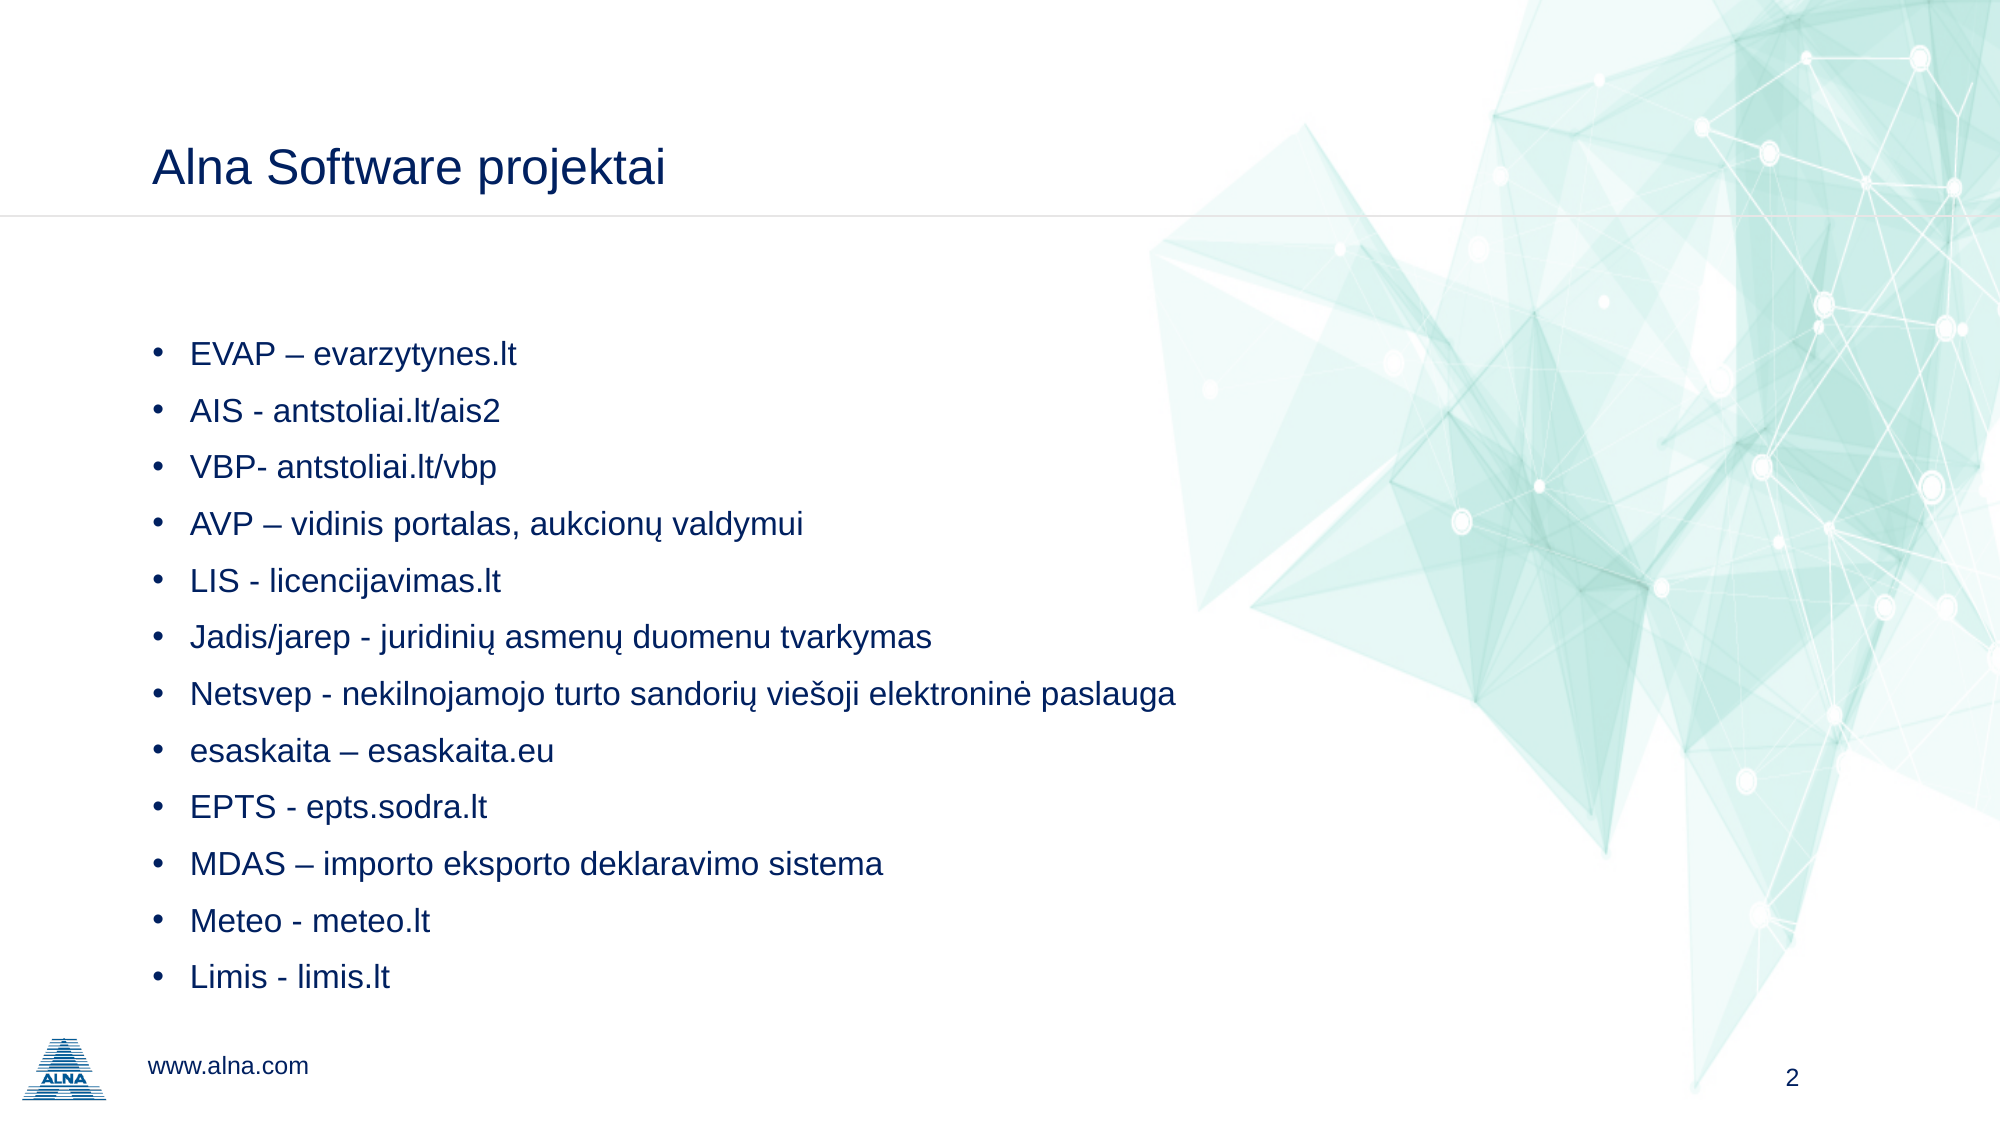

# Alna Software projektai

EVAP – evarzytynes.lt
AIS - antstoliai.lt/ais2
VBP- antstoliai.lt/vbp
AVP – vidinis portalas, aukcionų valdymui
LIS - licencijavimas.lt
Jadis/jarep - juridinių asmenų duomenu tvarkymas
Netsvep - nekilnojamojo turto sandorių viešoji elektroninė paslauga
esaskaita – esaskaita.eu
EPTS - epts.sodra.lt
MDAS – importo eksporto deklaravimo sistema
Meteo - meteo.lt
Limis - limis.lt